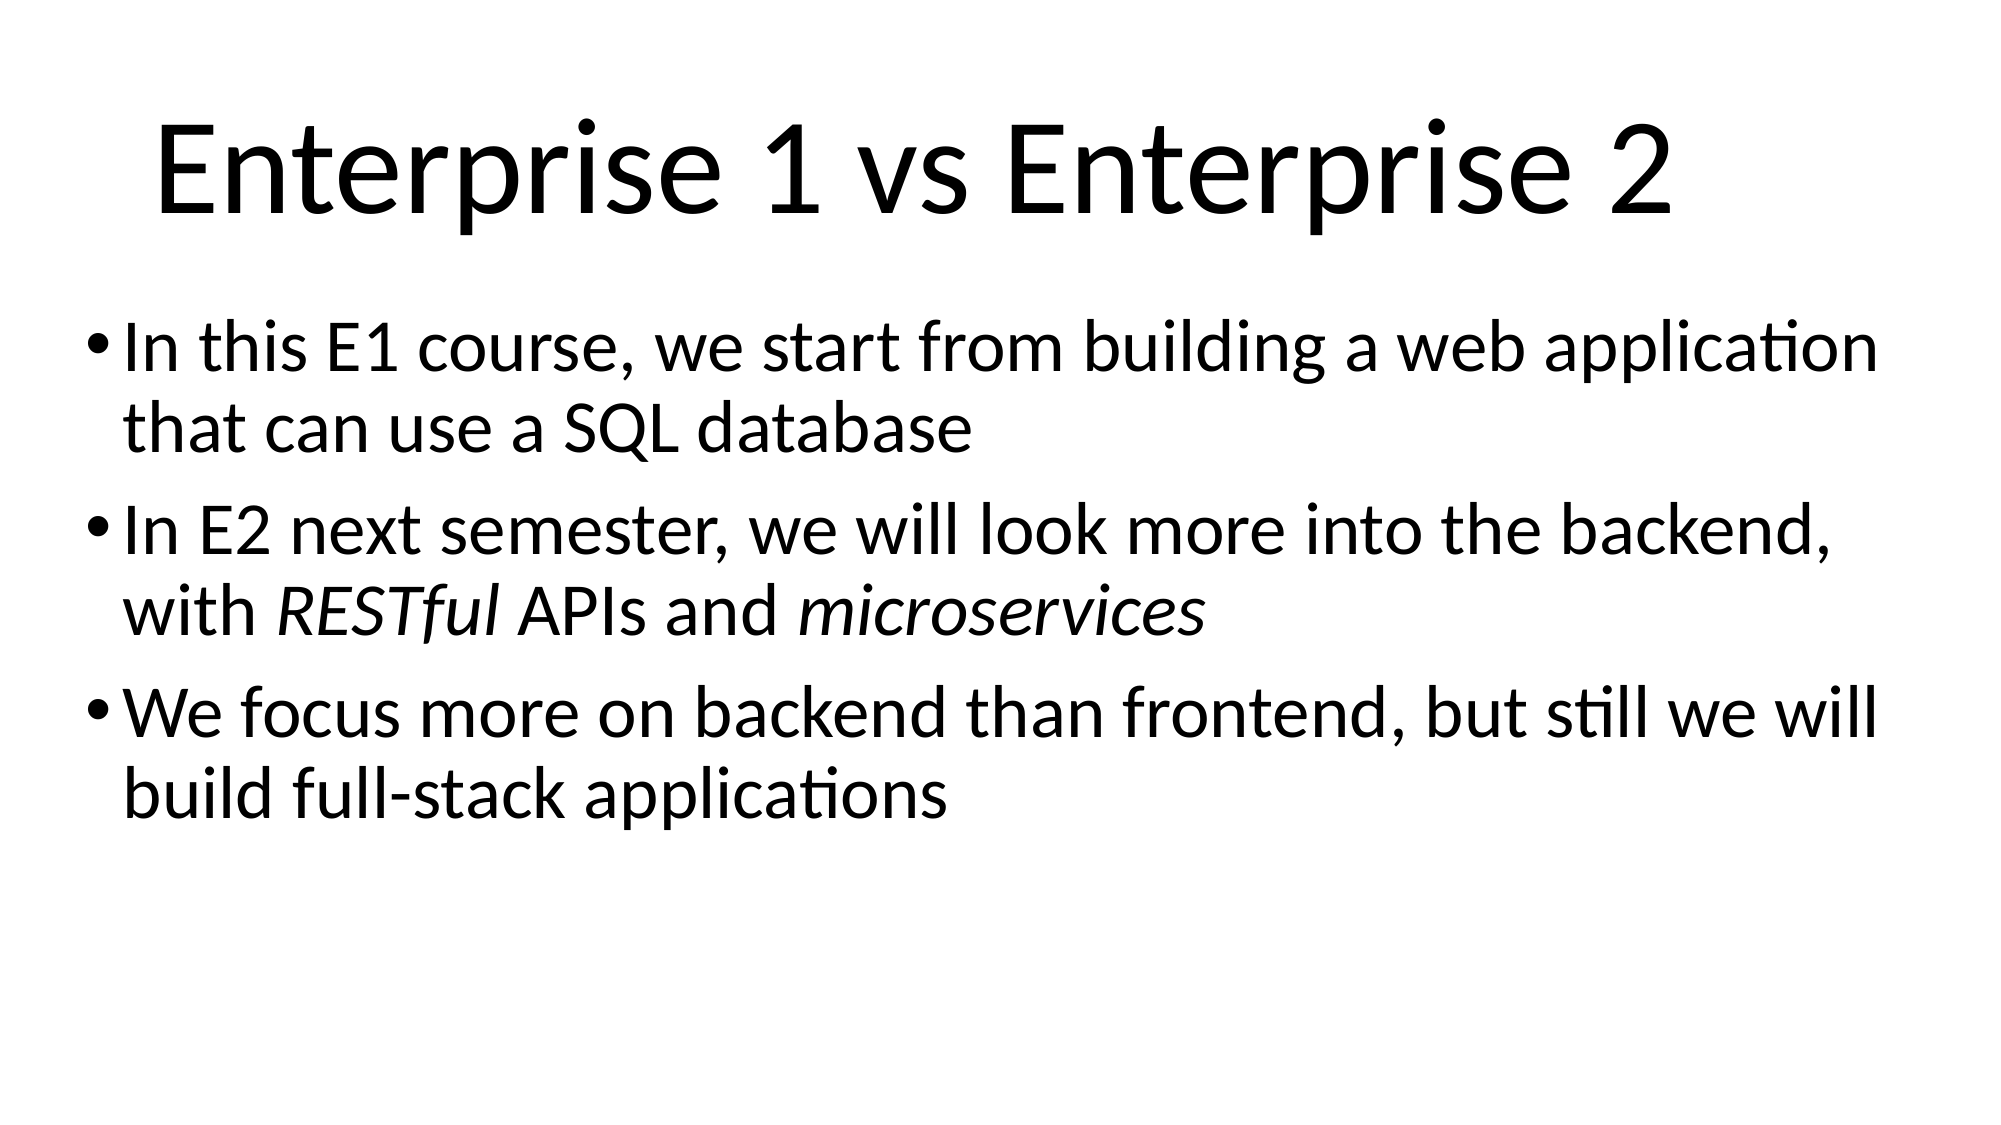

# Enterprise 1 vs Enterprise 2
In this E1 course, we start from building a web application that can use a SQL database
In E2 next semester, we will look more into the backend, with RESTful APIs and microservices
We focus more on backend than frontend, but still we will build full-stack applications